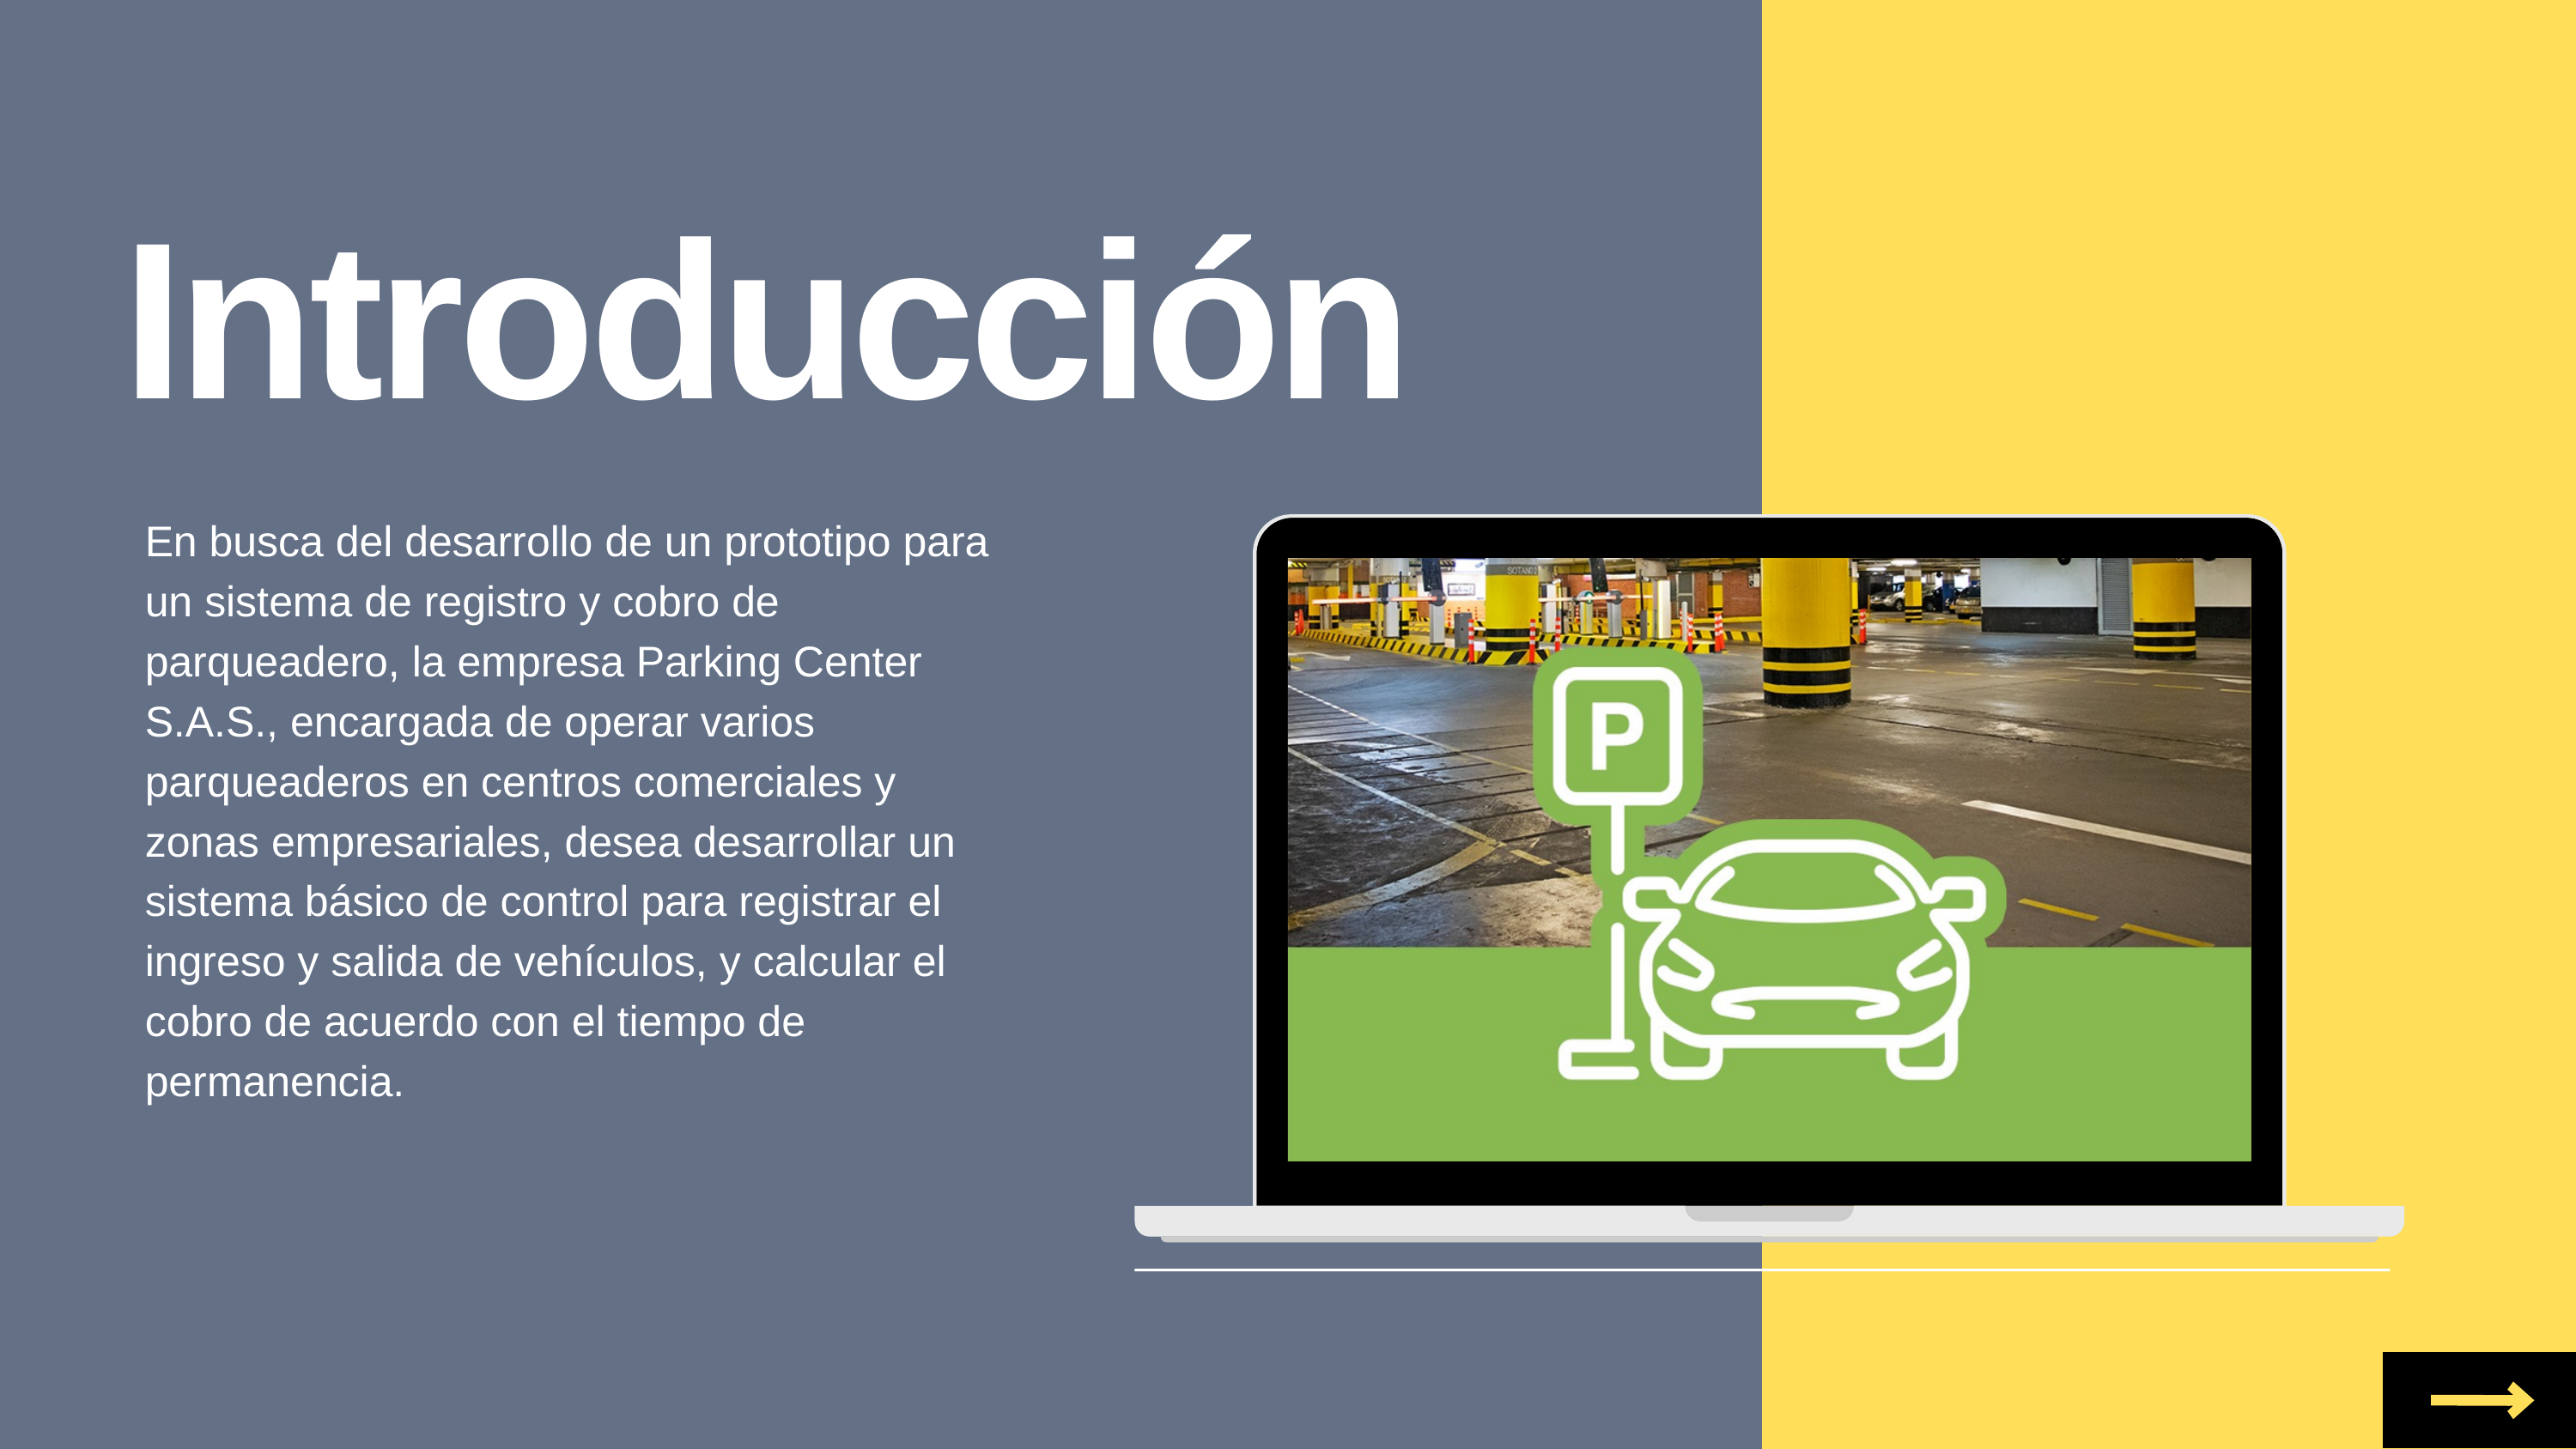

Introducción
En busca del desarrollo de un prototipo para un sistema de registro y cobro de parqueadero, la empresa Parking Center S.A.S., encargada de operar varios parqueaderos en centros comerciales y zonas empresariales, desea desarrollar un sistema básico de control para registrar el ingreso y salida de vehículos, y calcular el cobro de acuerdo con el tiempo de permanencia.